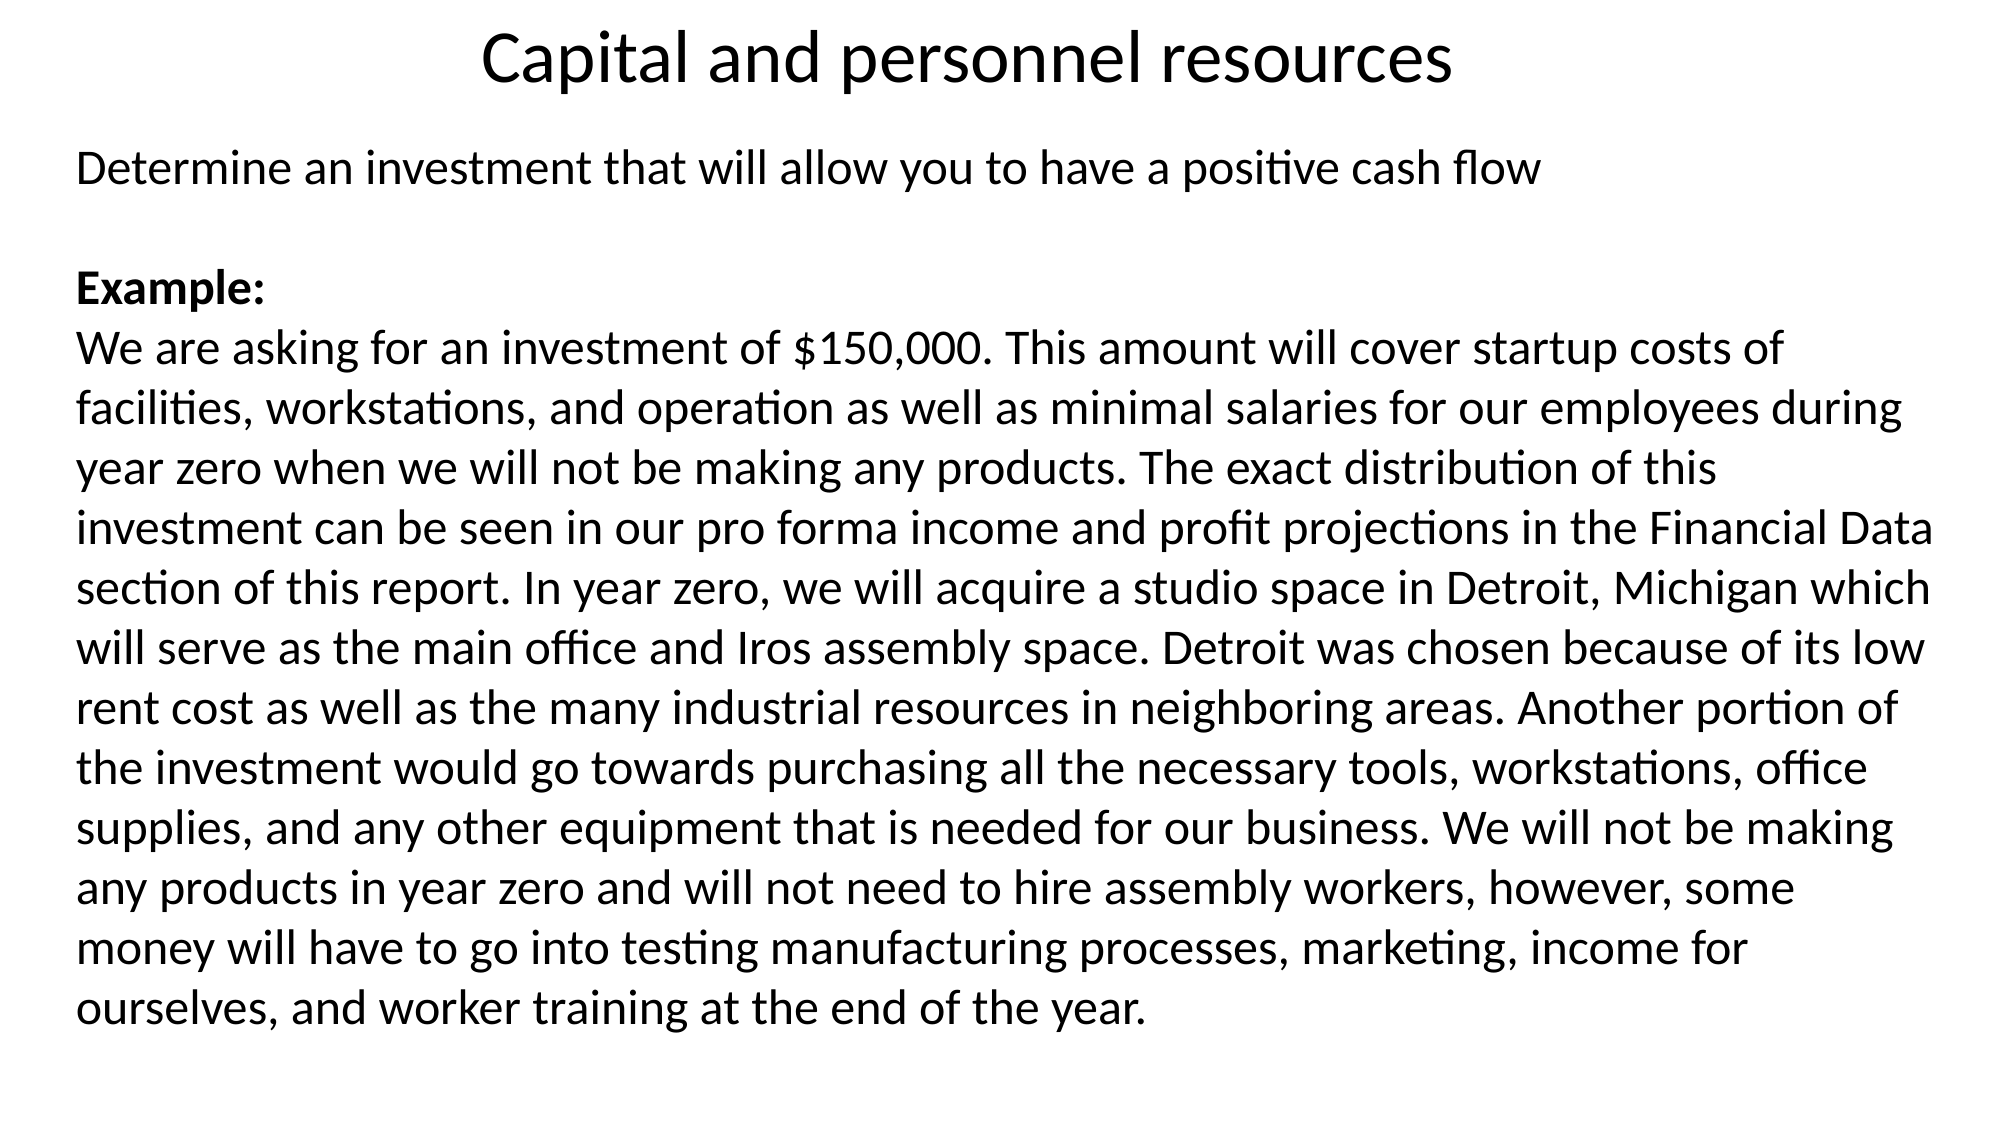

Capital and personnel resources
Determine an investment that will allow you to have a positive cash flow

Example:
We are asking for an investment of $150,000. This amount will cover startup costs of facilities, workstations, and operation as well as minimal salaries for our employees during year zero when we will not be making any products. The exact distribution of this investment can be seen in our pro­ forma income and profit projections in the Financial Data section of this report. In year zero, we will acquire a studio space in Detroit, Michigan which will serve as the main office and Iros assembly space. Detroit was chosen because of its low rent cost as well as the many industrial resources in neighboring areas. Another portion of the investment would go towards purchasing all the necessary tools, workstations, office supplies, and any other equipment that is needed for our business. We will not be making any products in year zero and will not need to hire assembly workers, however, some money will have to go into testing manufacturing processes, marketing, income for ourselves, and worker training at the end of the year.